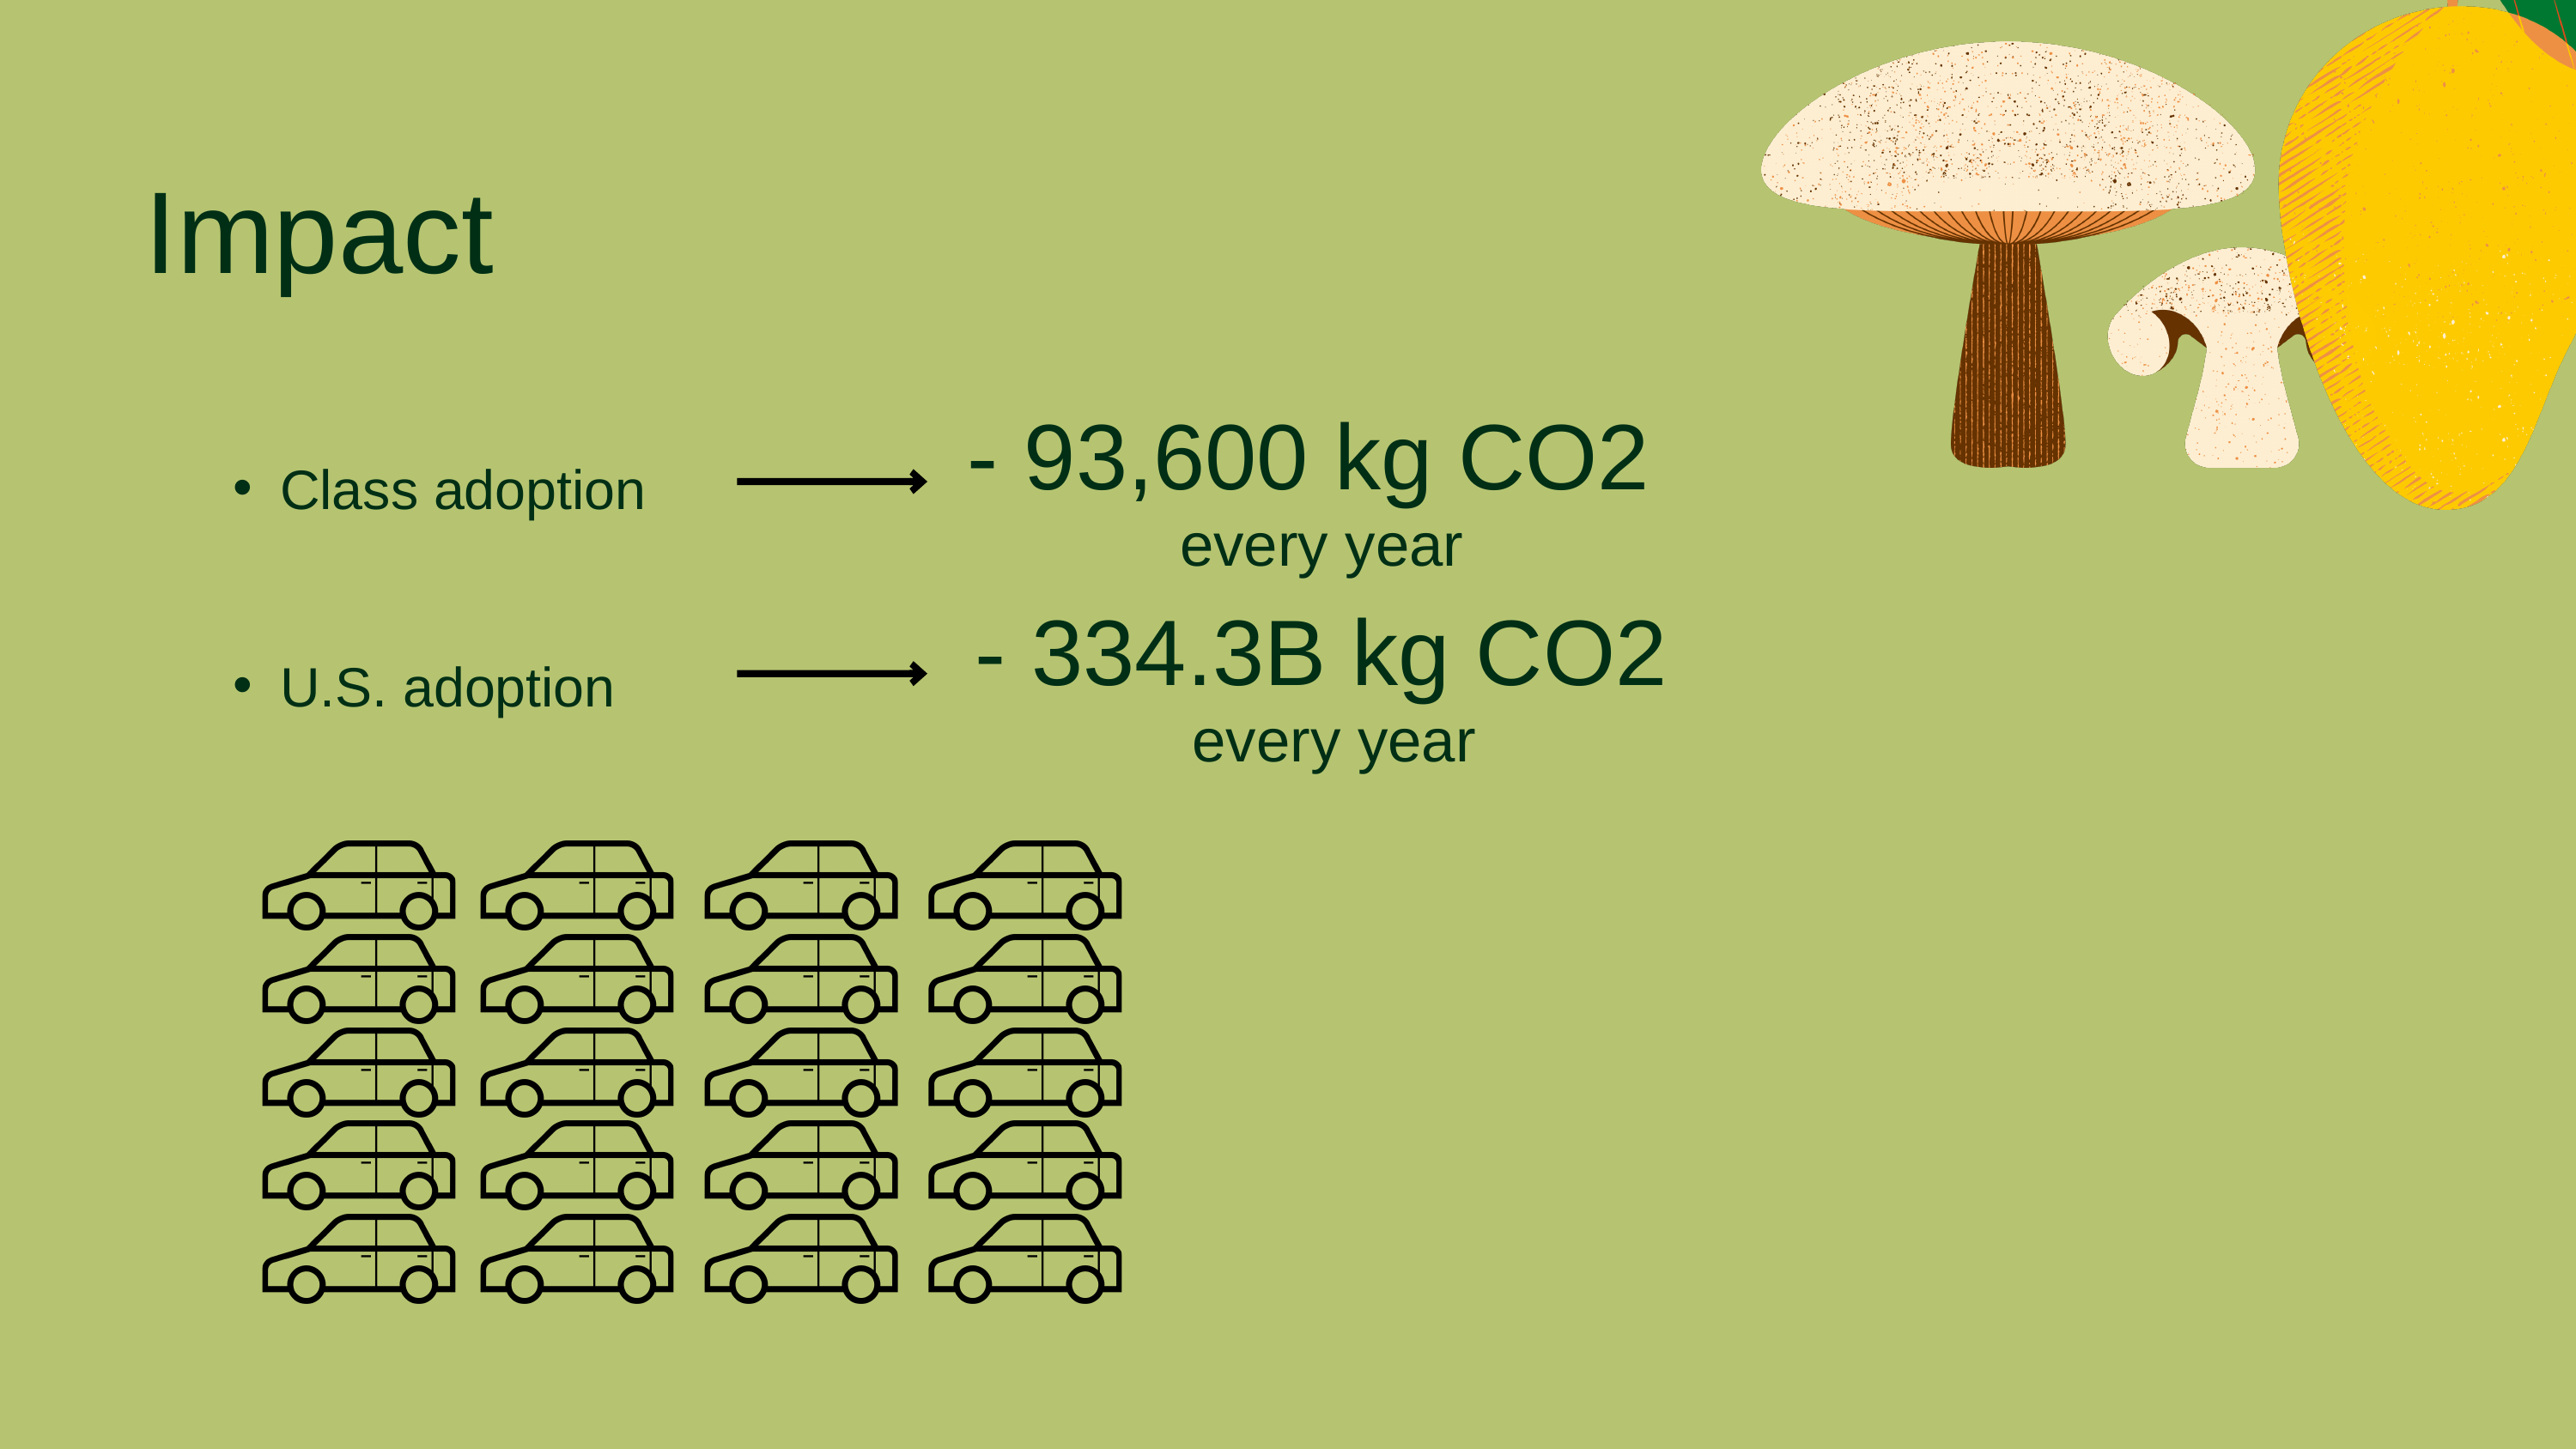

Impact

- 93,600 kg CO2
Class adoption

every year
- 334.3B kg CO2
U.S. adoption

every year